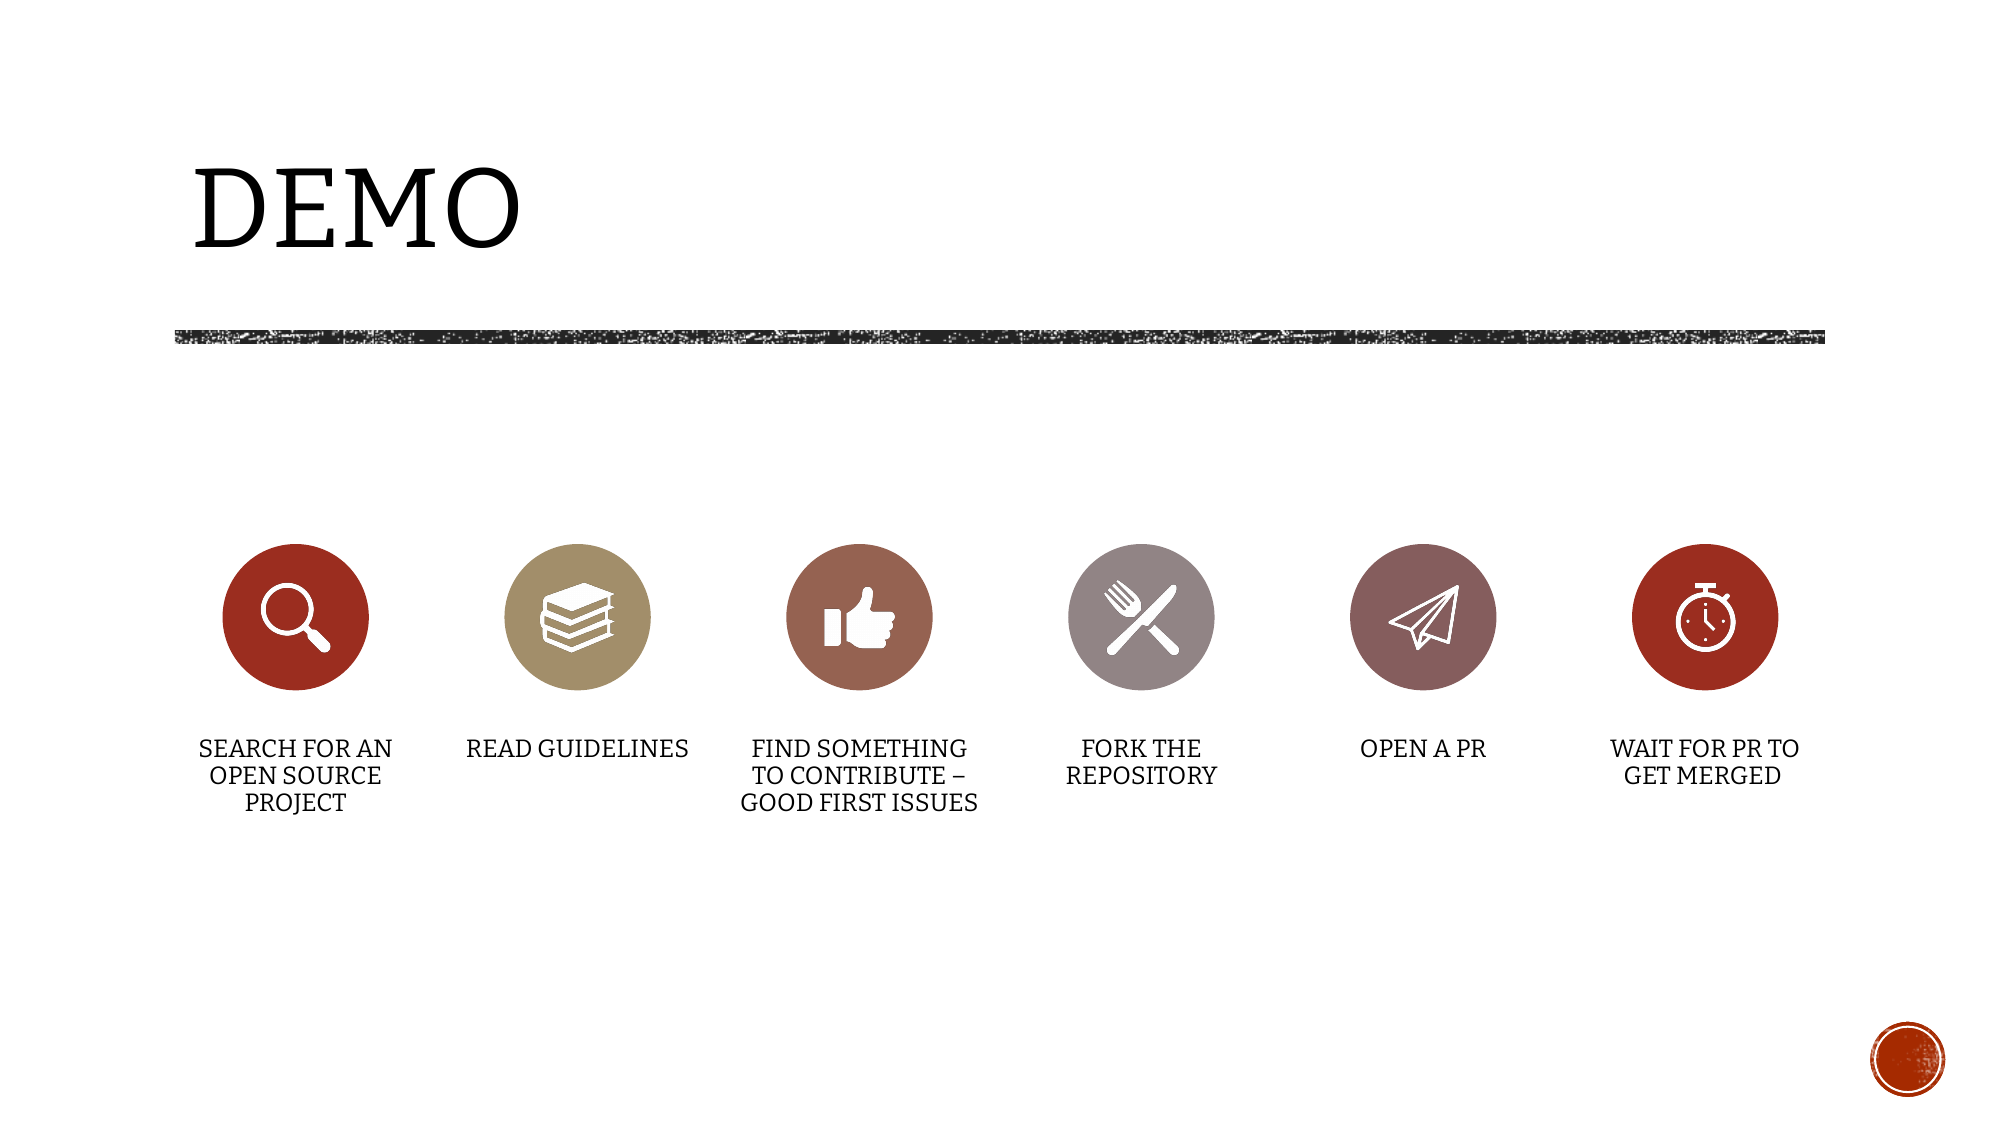

# DemO

Search for an Open Source Project
Read guidelines
Find something to contribute – Good First Issues
Fork the repository
Open a PR
Wait for PR to get merged